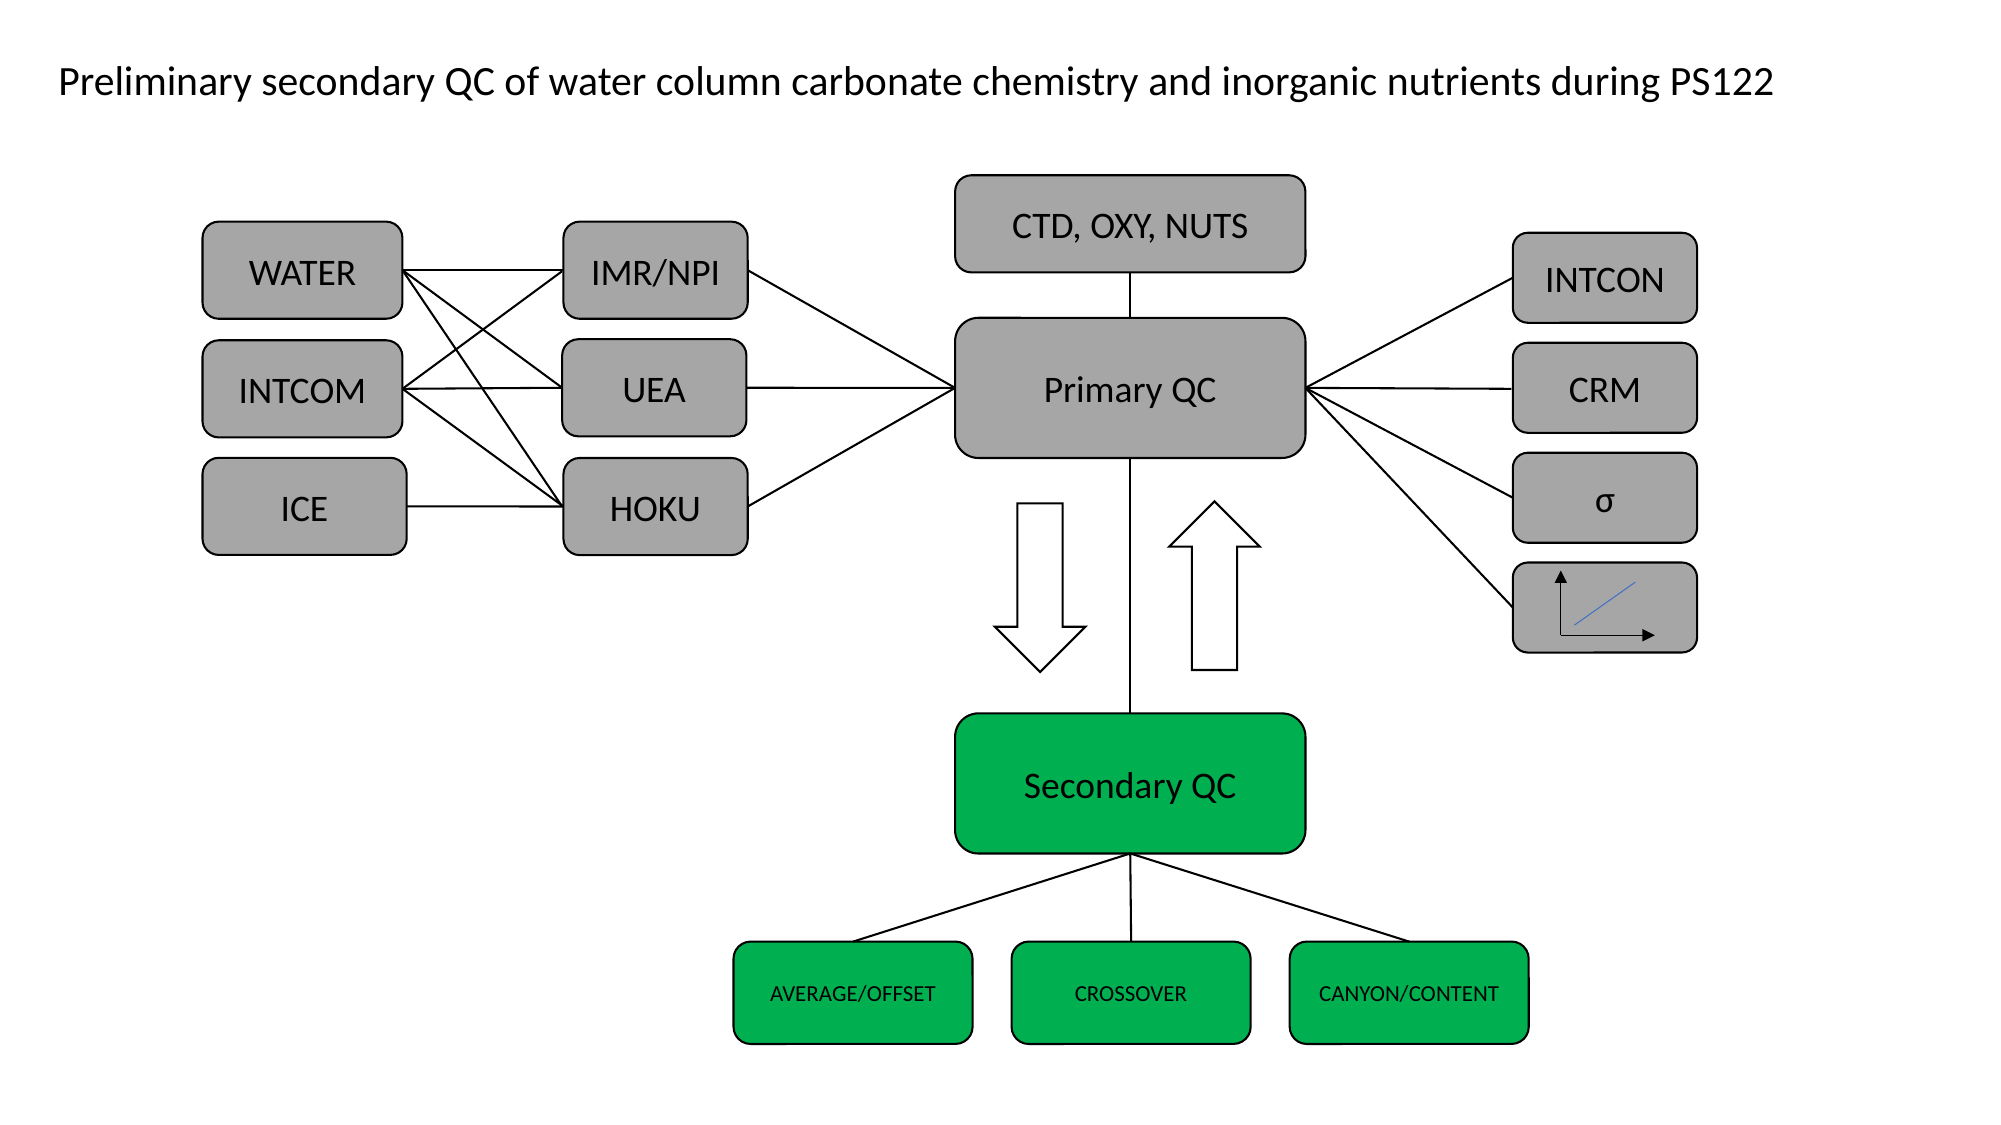

# Preliminary secondary QC of water column carbonate chemistry and inorganic nutrients during PS122
CTD, OXY, NUTS
WATER
IMR/NPI
INTCON

Primary QC
UEA
INTCOM
CRM
σ
ICE
HOKU

Secondary QC
AVERAGE/OFFSET
CROSSOVER
CANYON/CONTENT